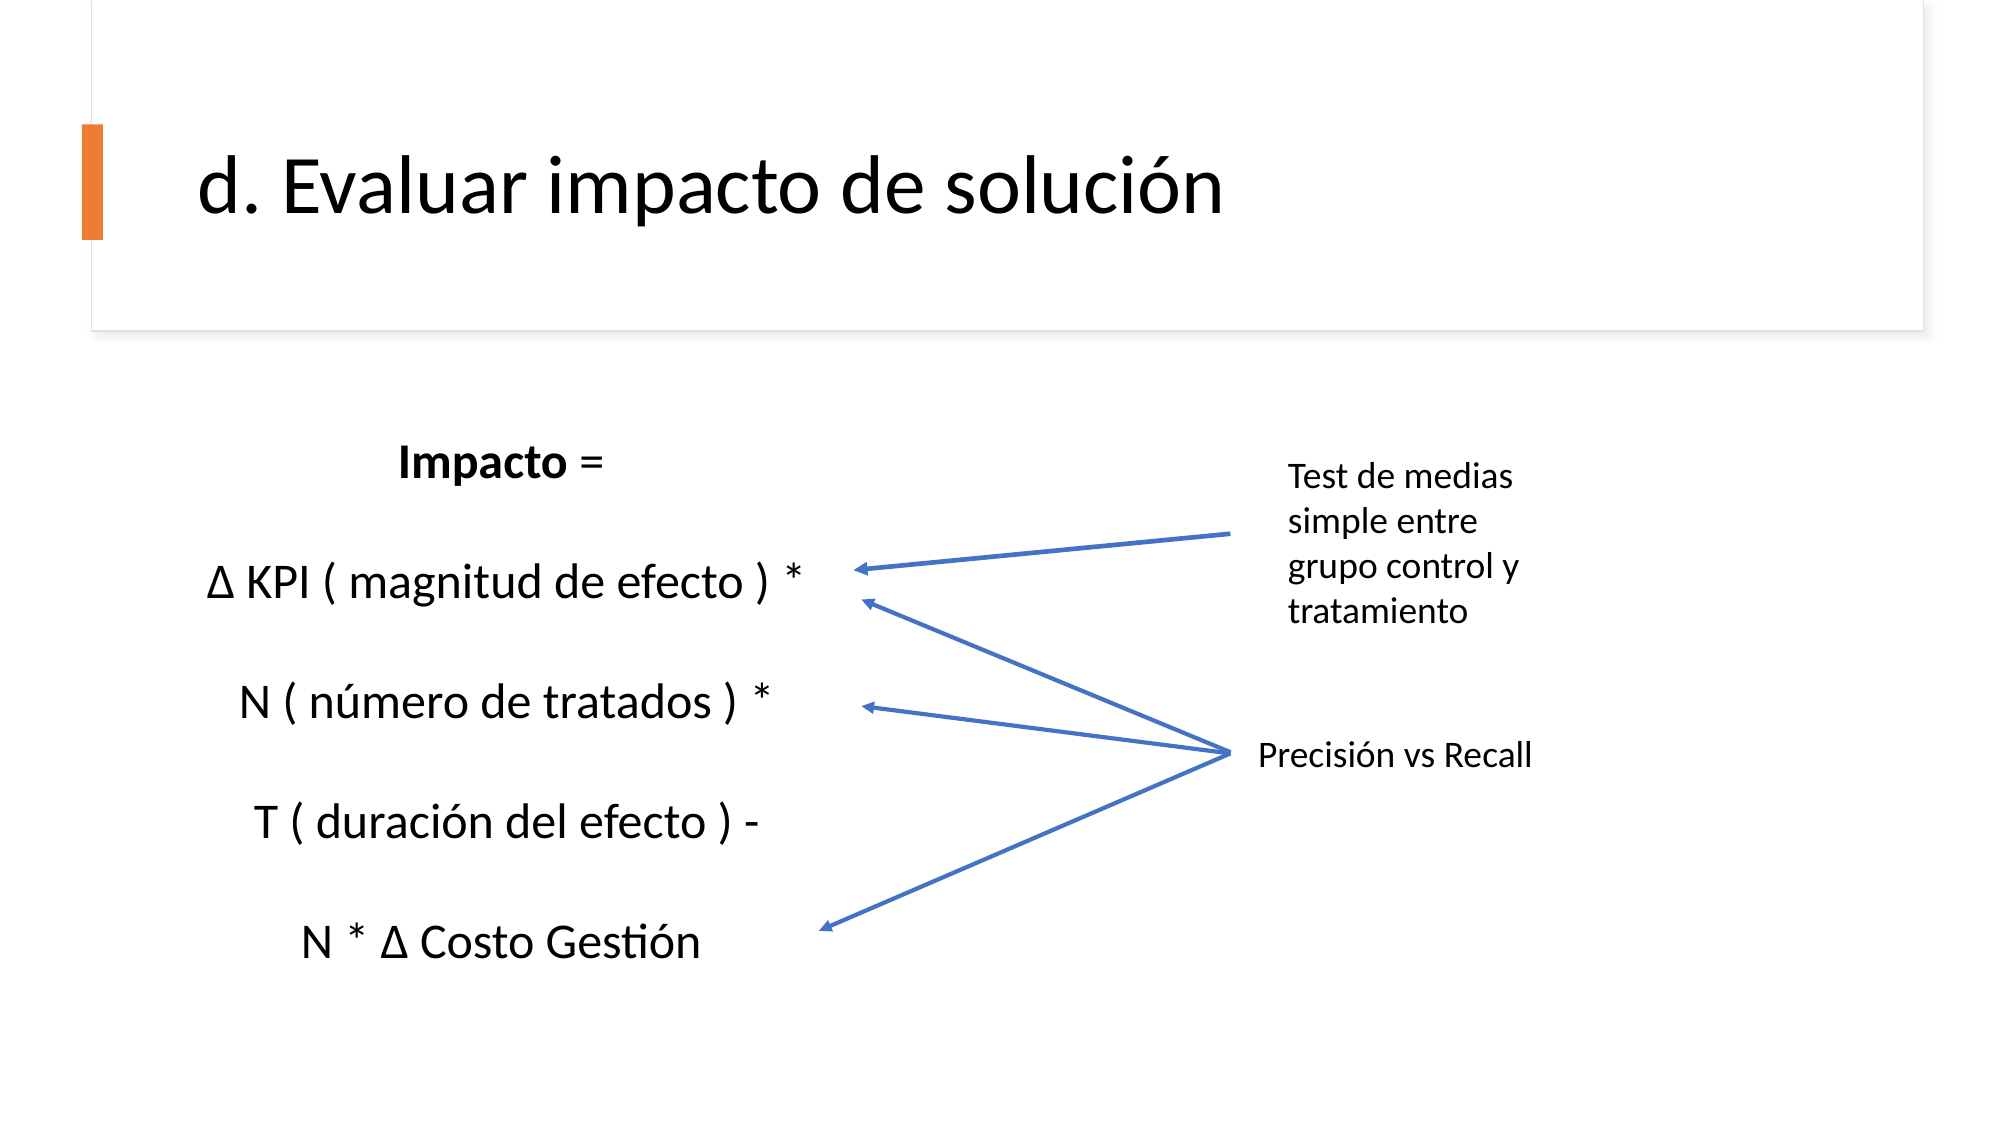

d. Evaluar impacto de solución

Impacto =

∆ KPI ( magnitud de efecto ) *

N ( número de tratados ) *

T ( duración del efecto ) -

N * ∆ Costo Gestión
Test de medias simple entre grupo control y tratamiento
Precisión vs Recall